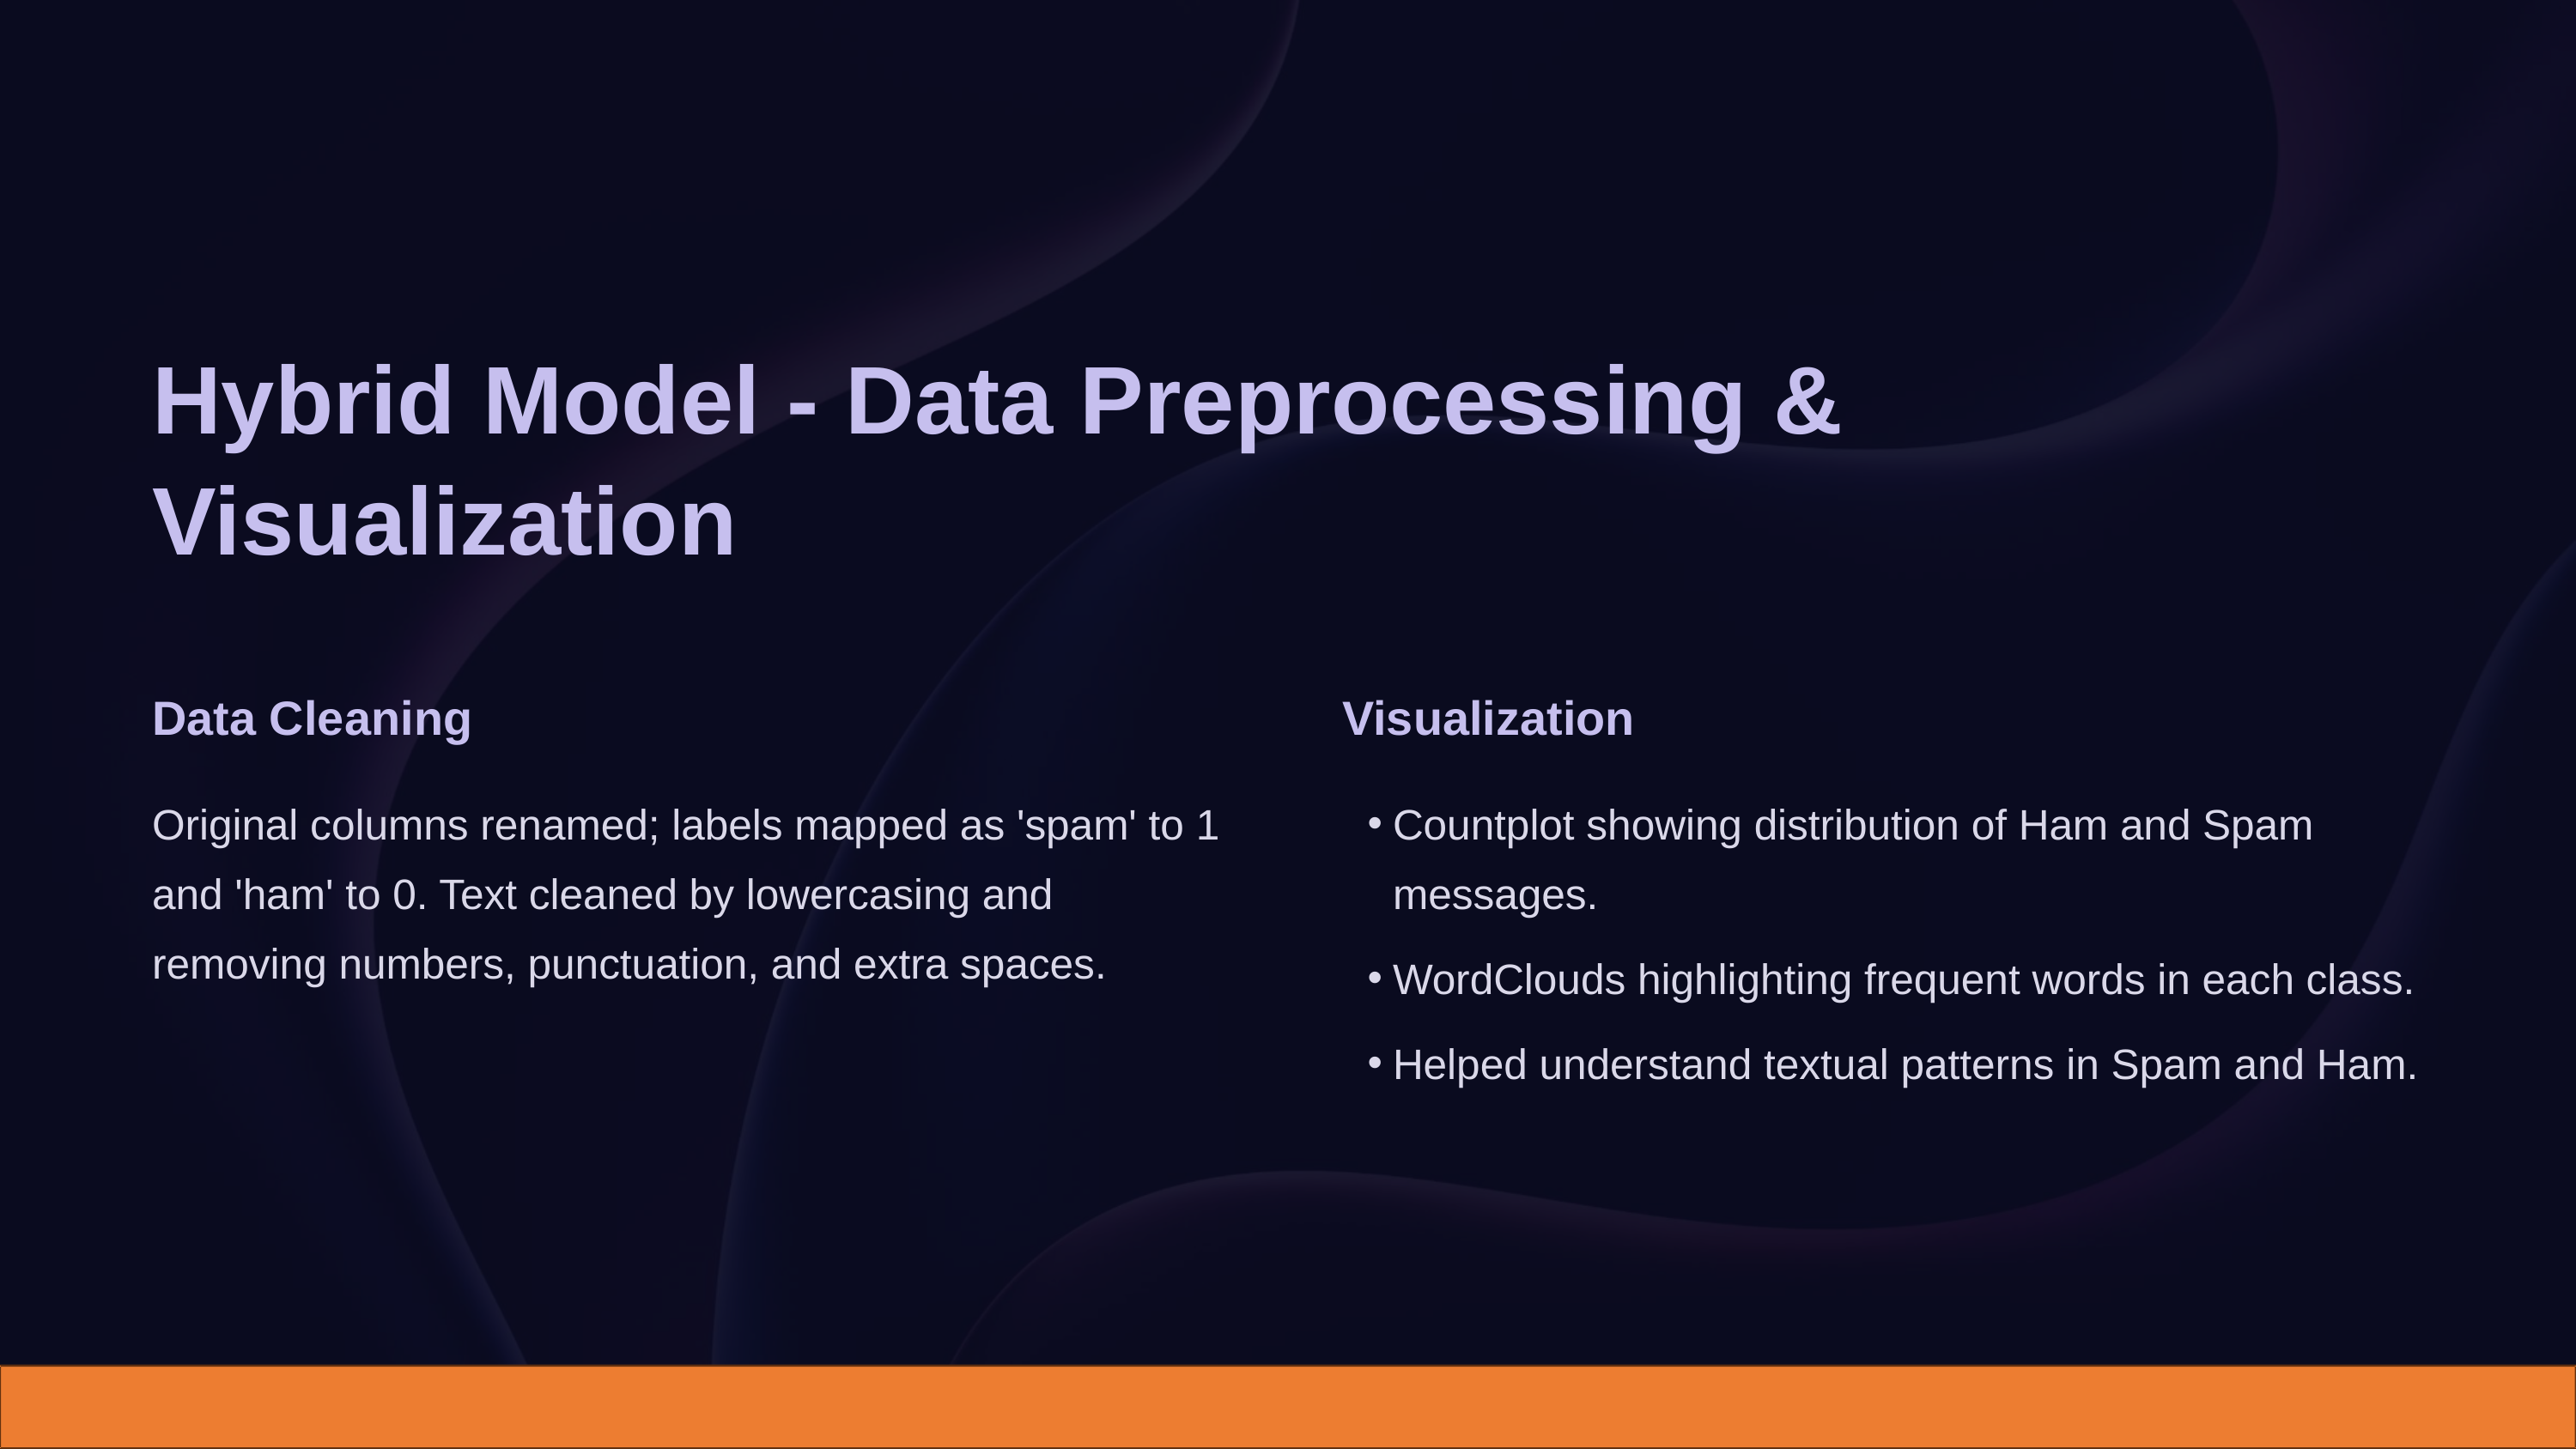

Hybrid Model - Data Preprocessing & Visualization

Data Cleaning

Visualization

Original columns renamed; labels mapped as 'spam' to 1 and 'ham' to 0. Text cleaned by lowercasing and removing numbers, punctuation, and extra spaces.

Countplot showing distribution of Ham and Spam messages.

WordClouds highlighting frequent words in each class.

Helped understand textual patterns in Spam and Ham.